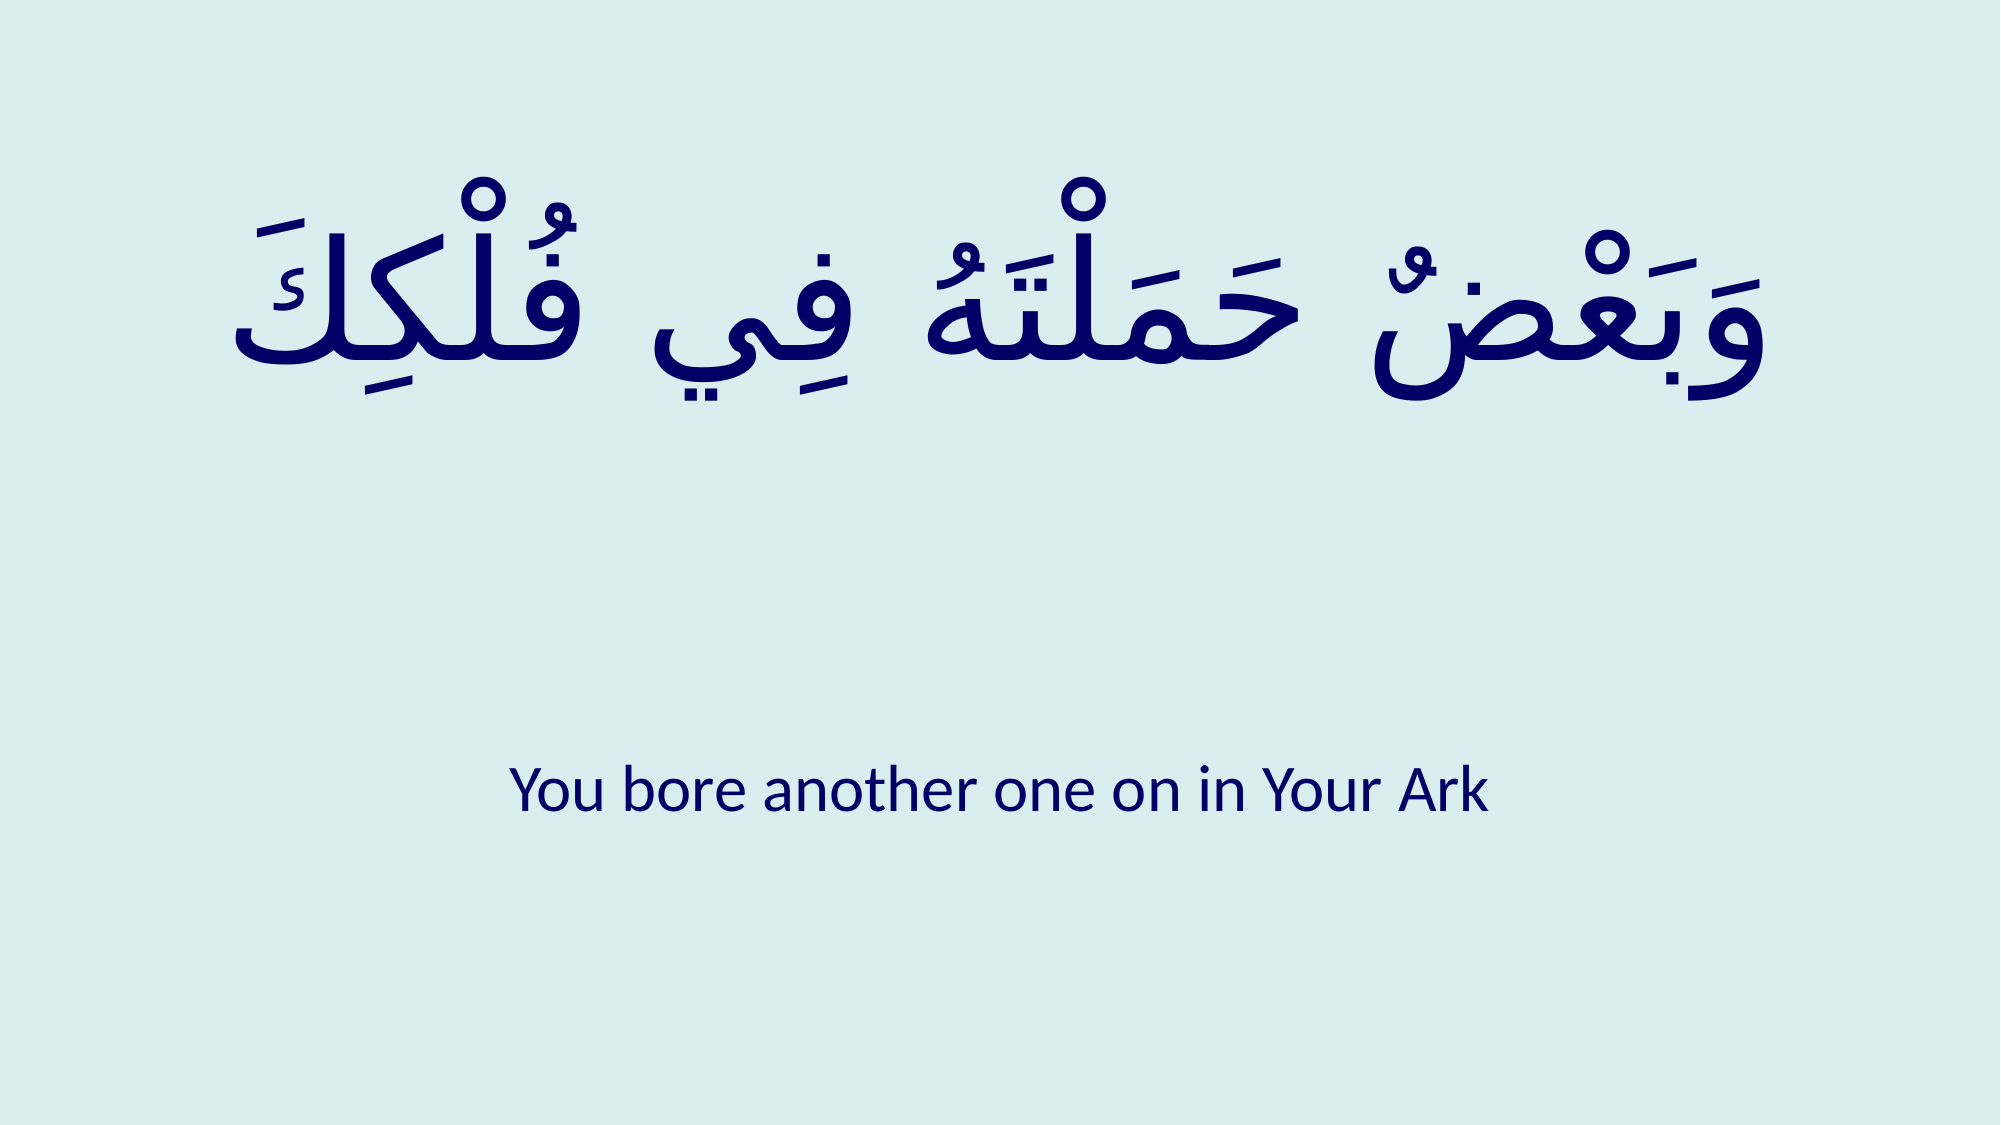

# وَبَعْضٌ حَمَلْتَهُ فِي فُلْكِكَ
You bore another one on in Your Ark